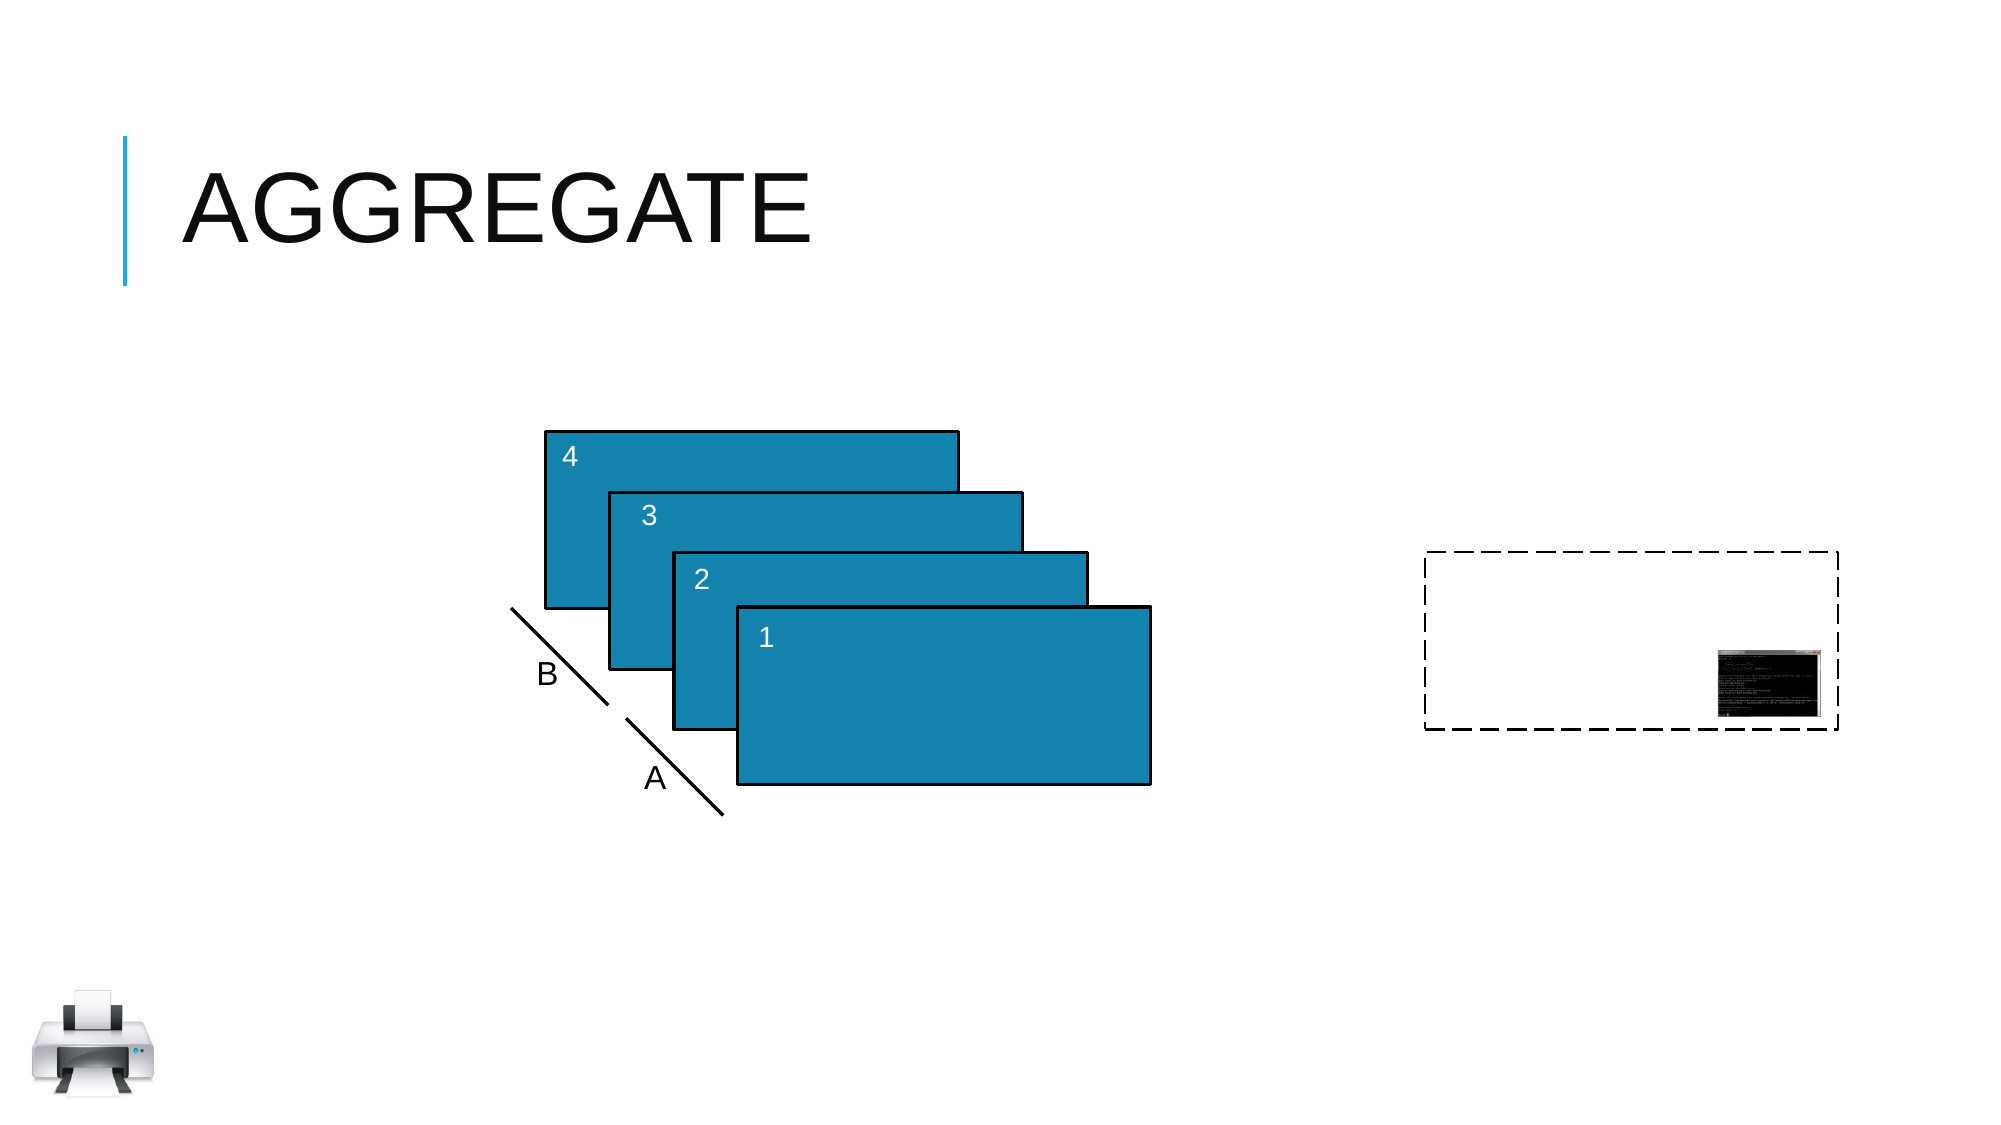

# AGGREGATE

4
3

2
1
B

A